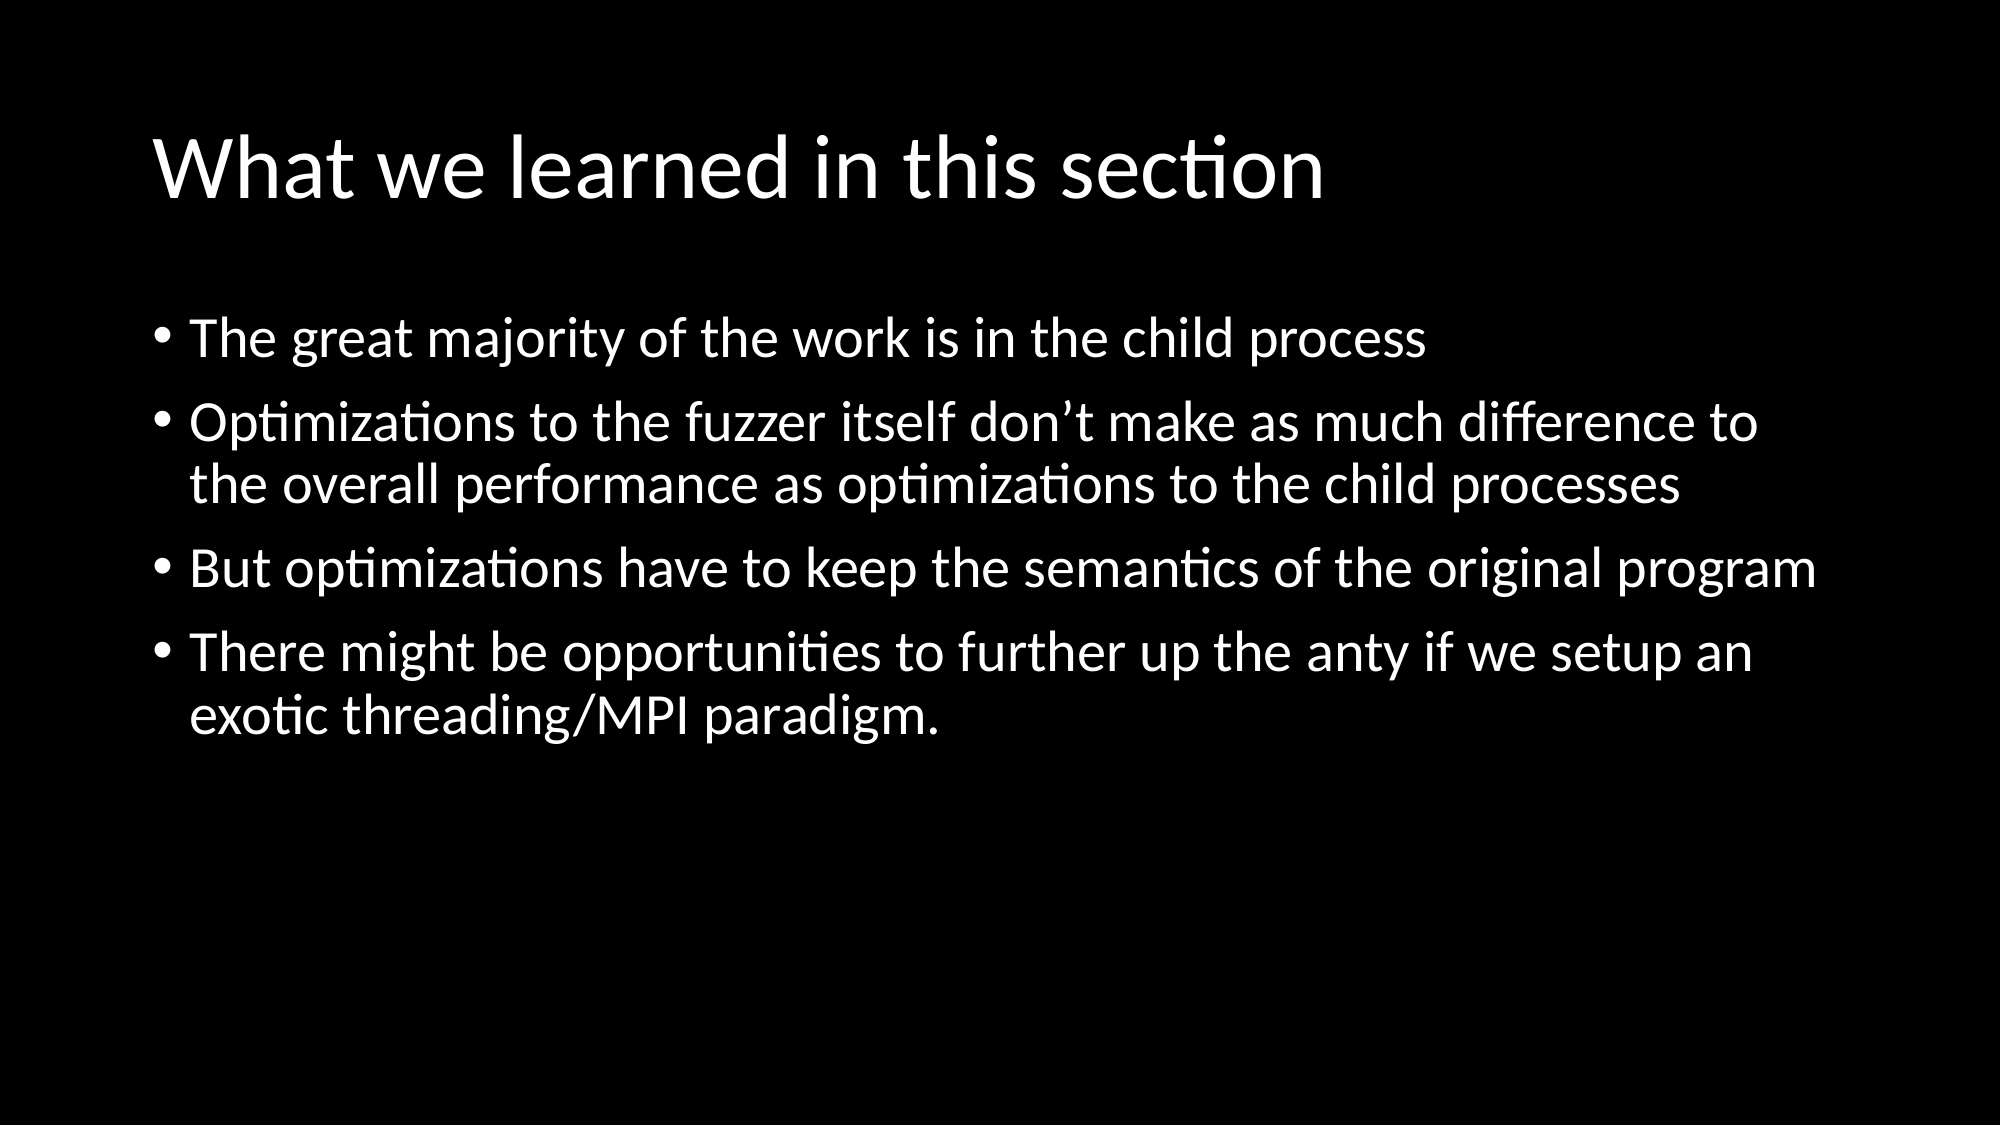

# What we learned in this section
The great majority of the work is in the child process
Optimizations to the fuzzer itself don’t make as much difference to the overall performance as optimizations to the child processes
But optimizations have to keep the semantics of the original program
There might be opportunities to further up the anty if we setup an exotic threading/MPI paradigm.